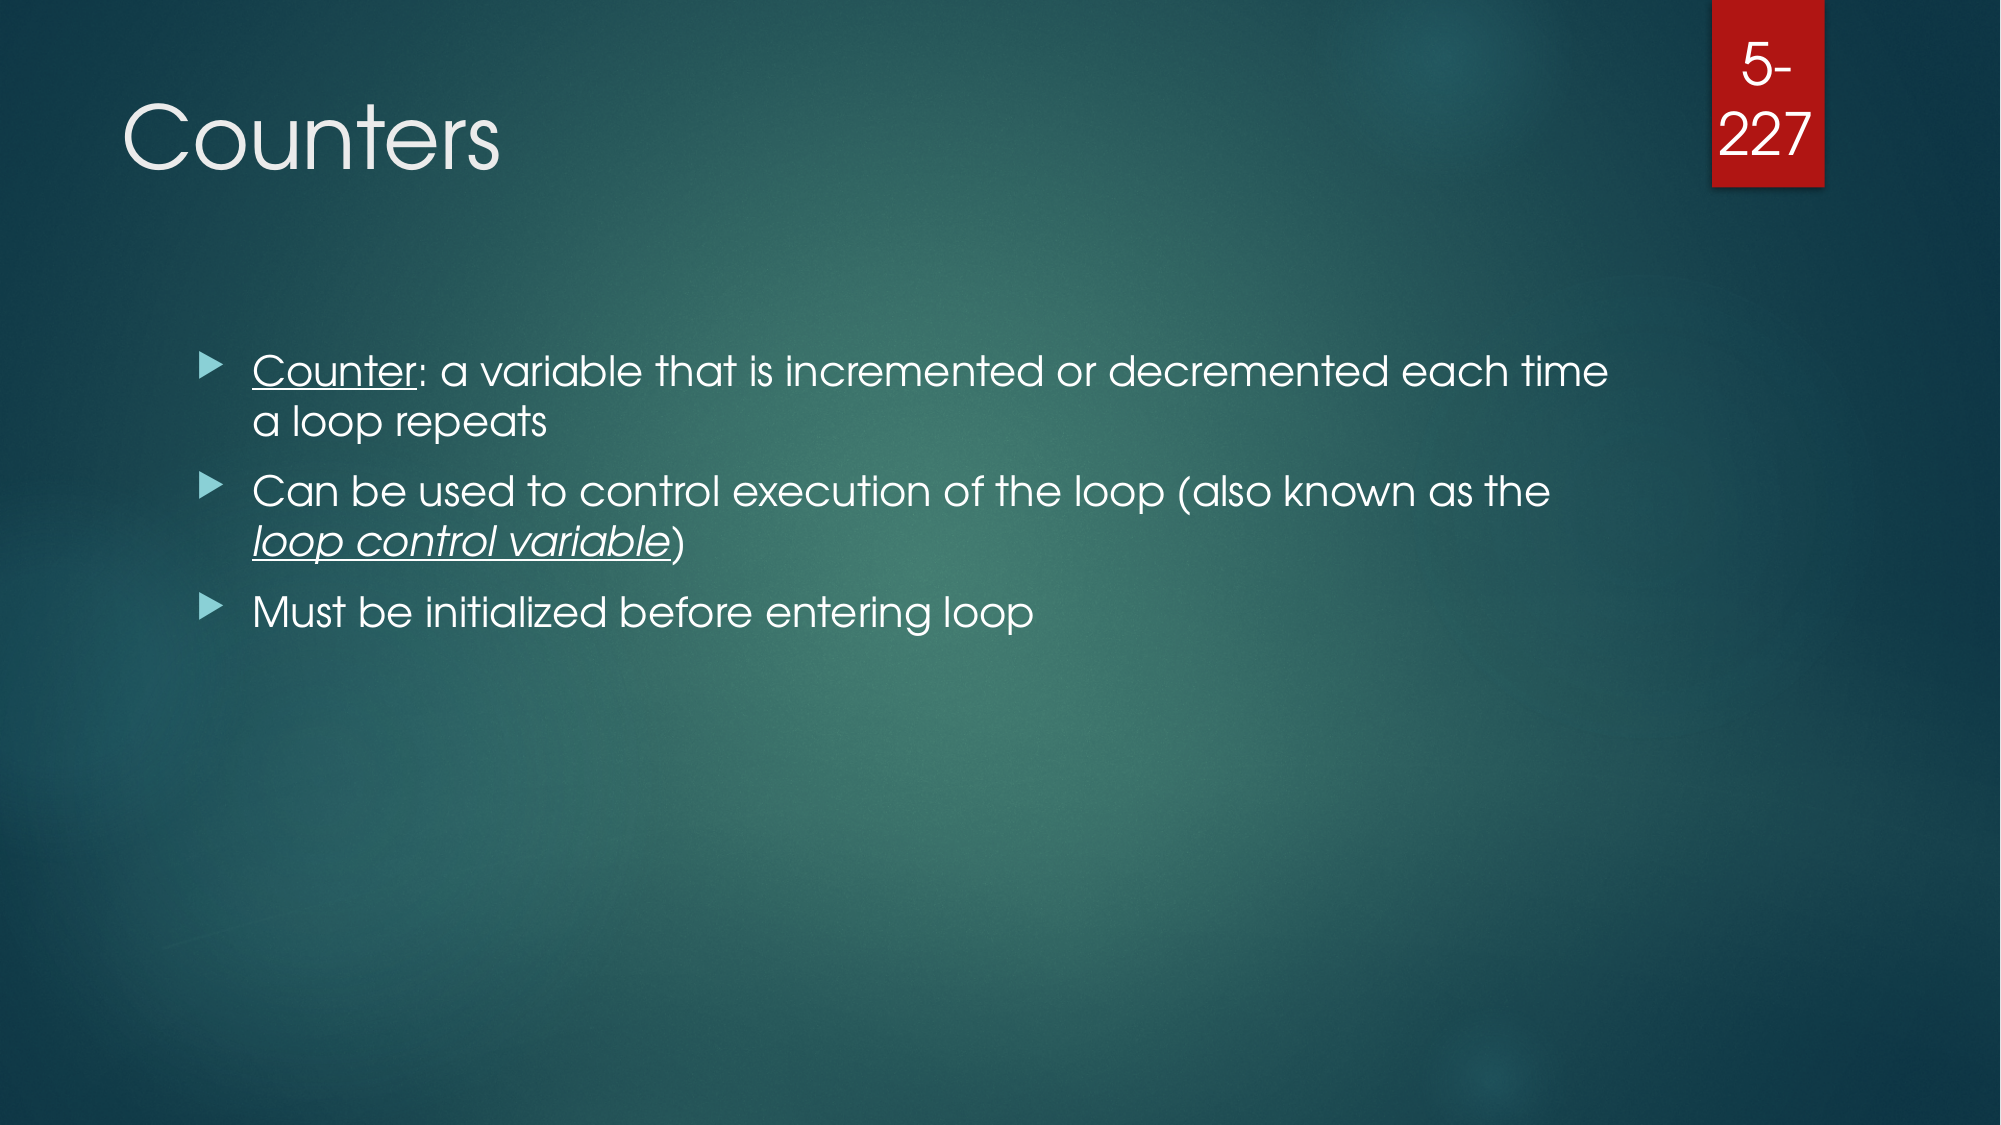

# Counters
5-227
Counter: a variable that is incremented or decremented each time a loop repeats
Can be used to control execution of the loop (also known as the loop control variable)
Must be initialized before entering loop